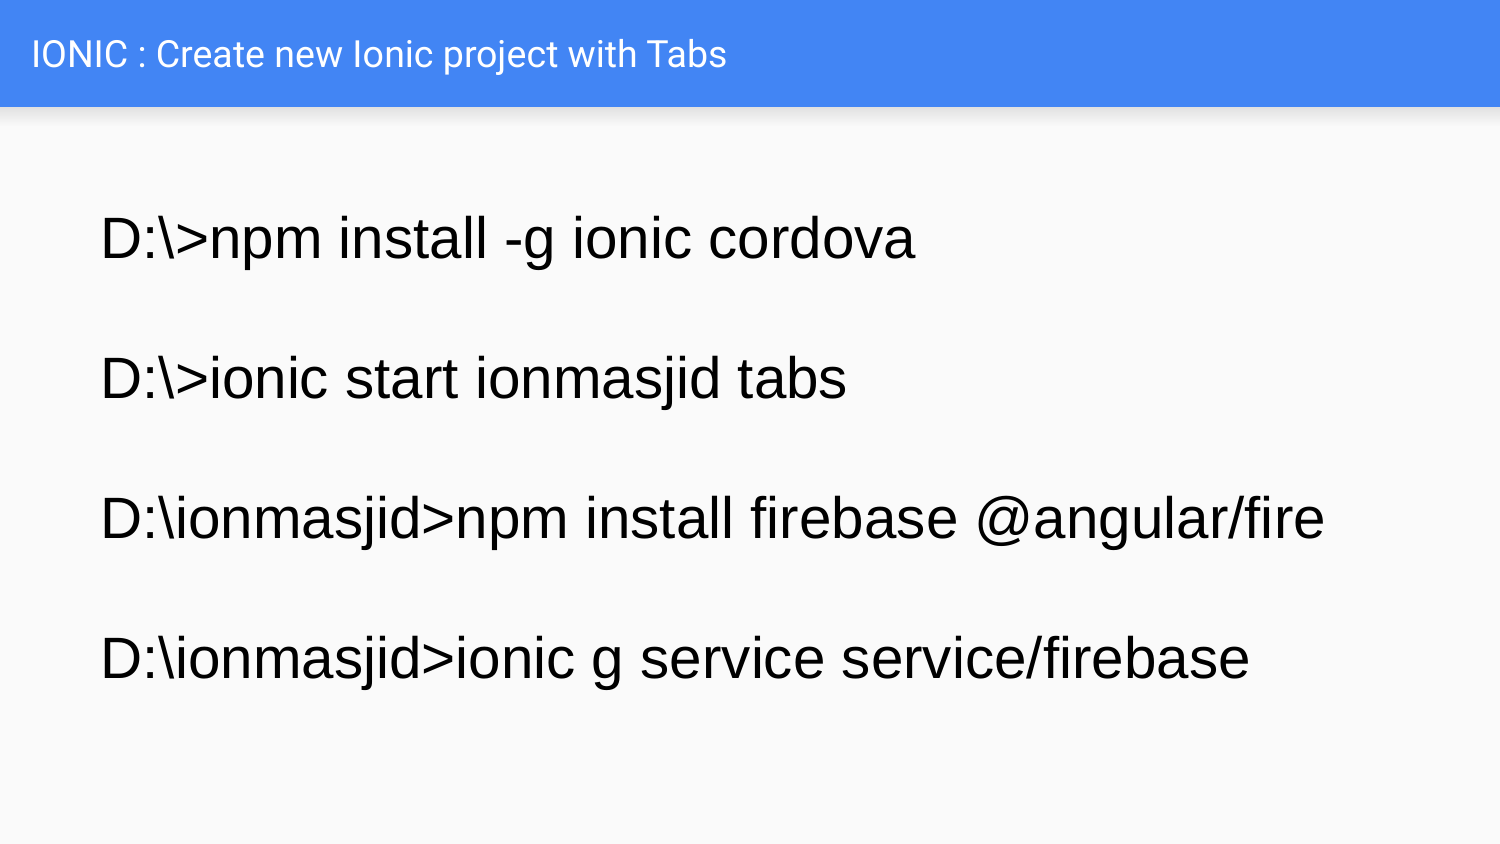

# IONIC : Create new Ionic project with Tabs
D:\>npm install -g ionic cordova

D:\>ionic start ionmasjid tabs

D:\ionmasjid>npm install firebase @angular/fire

D:\ionmasjid>ionic g service service/firebase